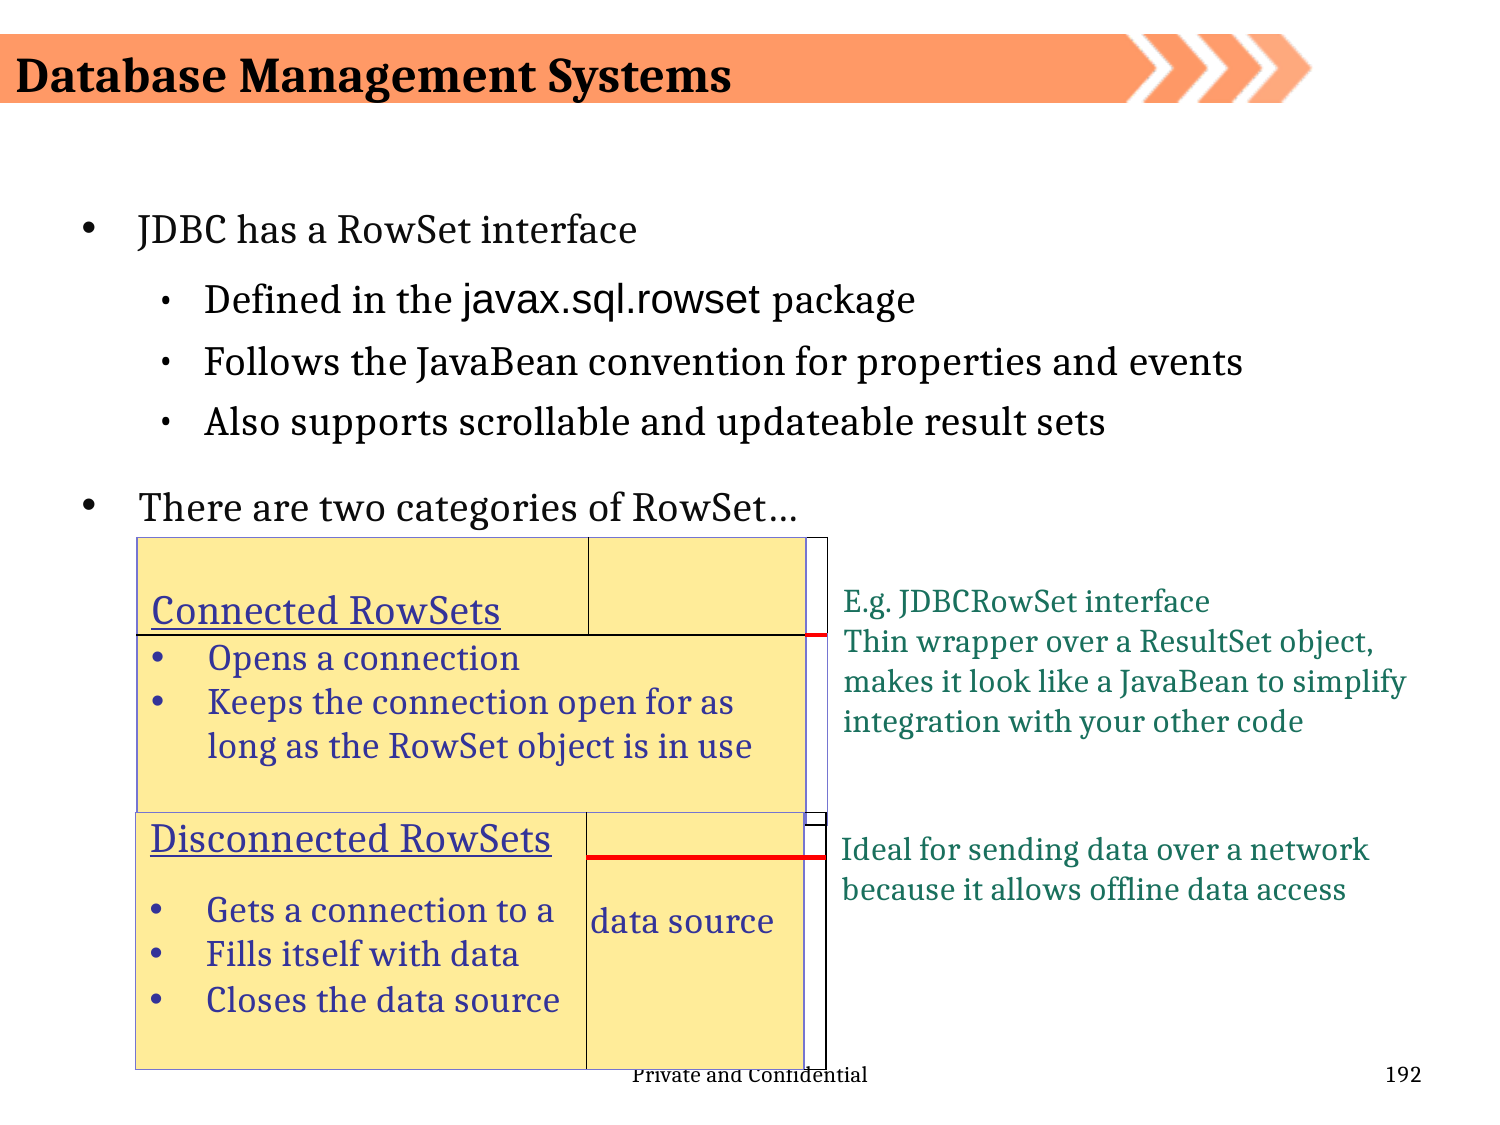

Database Management Systems
# JDBC has a RowSet interface
Defined in the javax.sql.rowset package
Follows the JavaBean convention for properties and events
Also supports scrollable and updateable result sets
There are two categories of RowSet…
| Connected RowSets |  |  |
| --- | --- | --- |
| Opens a connection Keeps the connection open for as long as the RowSet object is in use |  |  |
E.g. JDBCRowSet interface
Thin wrapper over a ResultSet object,  makes it look like a JavaBean to simplify  integration with your other code
| Disconnected RowSets Gets a connection to a Fills itself with data Closes the data source |  |  |
| --- | --- | --- |
|  | data source |  |
Ideal for sending data over a network  because it allows offline data access